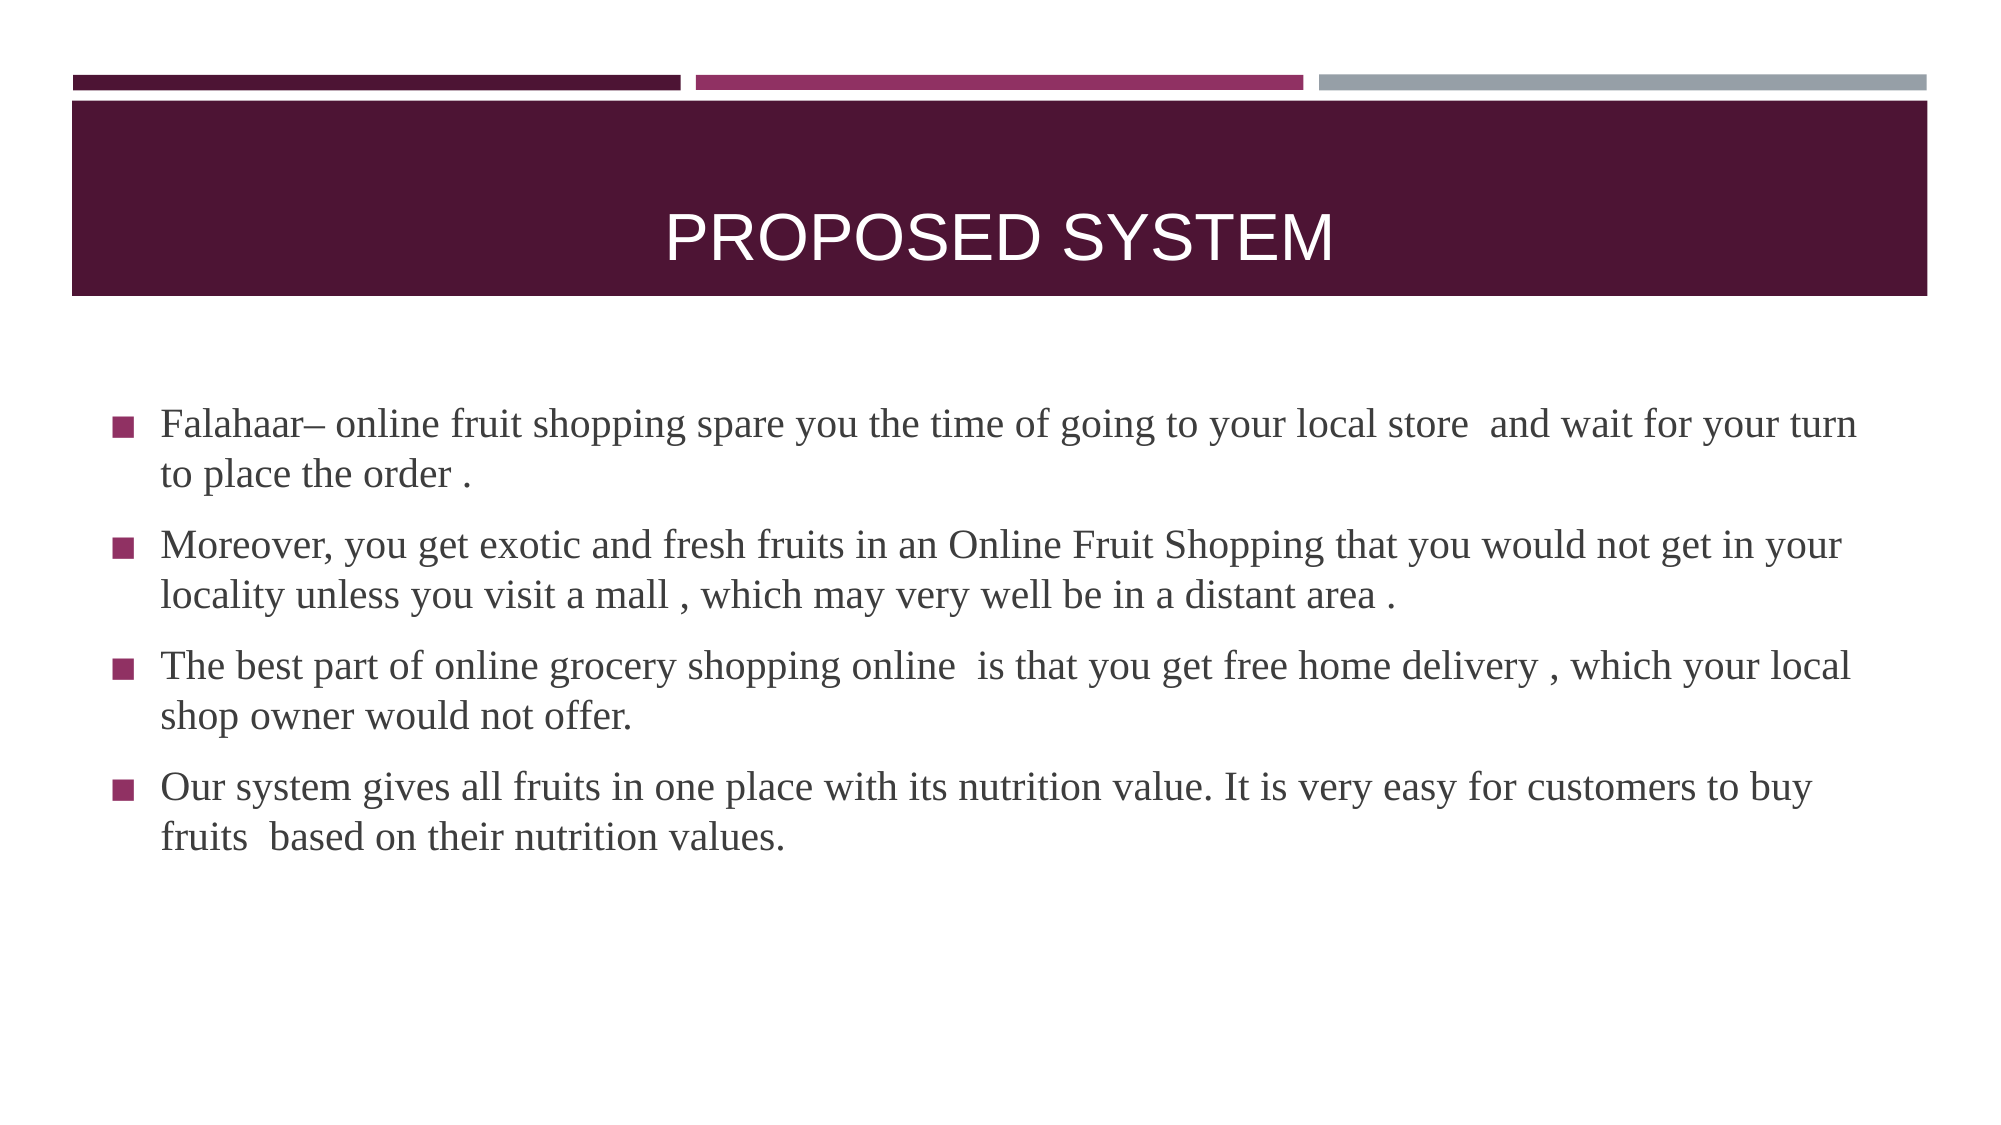

# PROPOSED SYSTEM
Falahaar– online fruit shopping spare you the time of going to your local store  and wait for your turn to place the order .
Moreover, you get exotic and fresh fruits in an Online Fruit Shopping that you would not get in your locality unless you visit a mall , which may very well be in a distant area .
The best part of online grocery shopping online  is that you get free home delivery , which your local shop owner would not offer.
Our system gives all fruits in one place with its nutrition value. It is very easy for customers to buy fruits  based on their nutrition values.